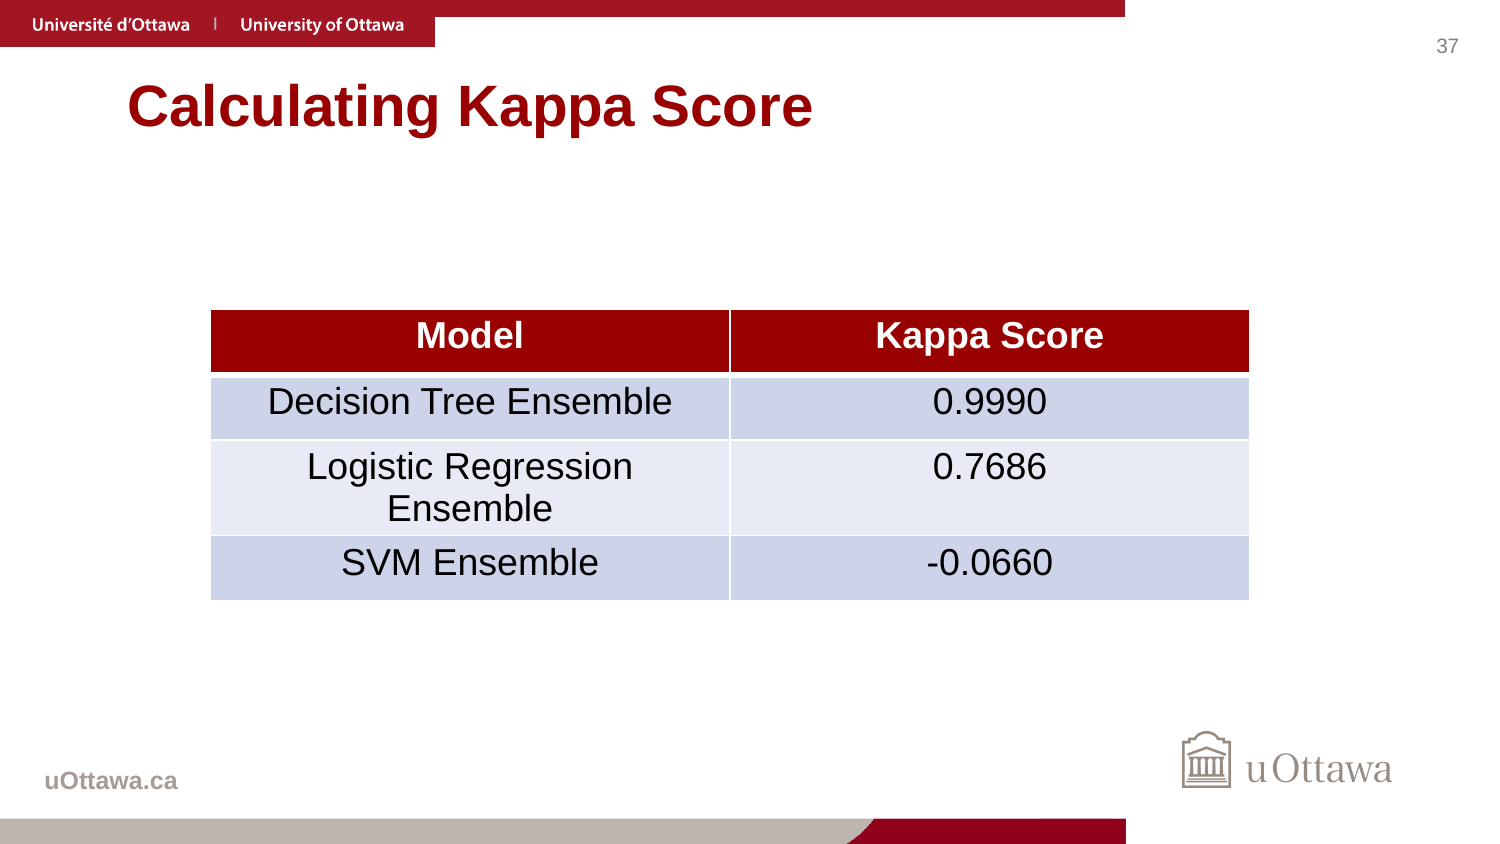

# Calculating Kappa Score
| Model | Kappa Score |
| --- | --- |
| Decision Tree Ensemble | 0.9990 |
| Logistic Regression Ensemble | 0.7686 |
| SVM Ensemble | -0.0660 |